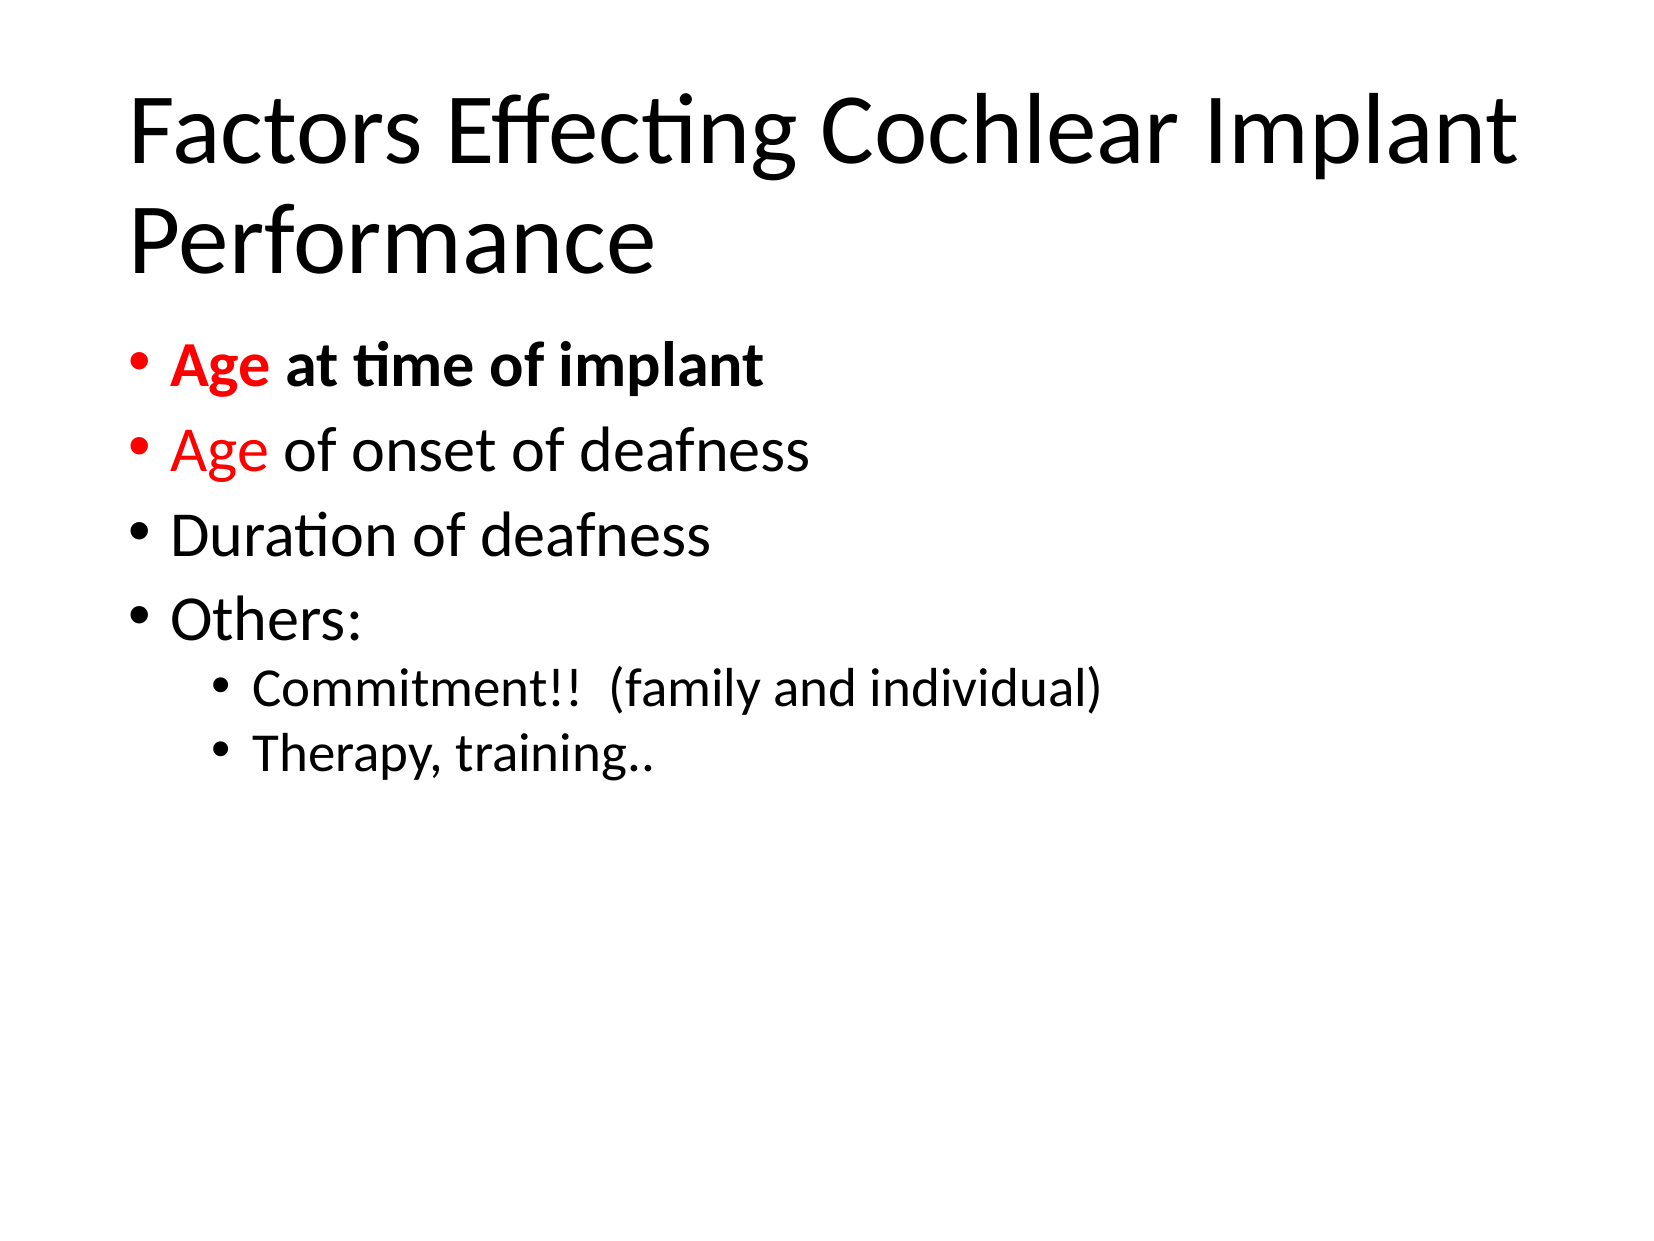

# Factors Effecting Cochlear Implant Performance
Age at time of implant
Age of onset of deafness
Duration of deafness
Others:
Commitment!!  (family and individual)
Therapy, training..